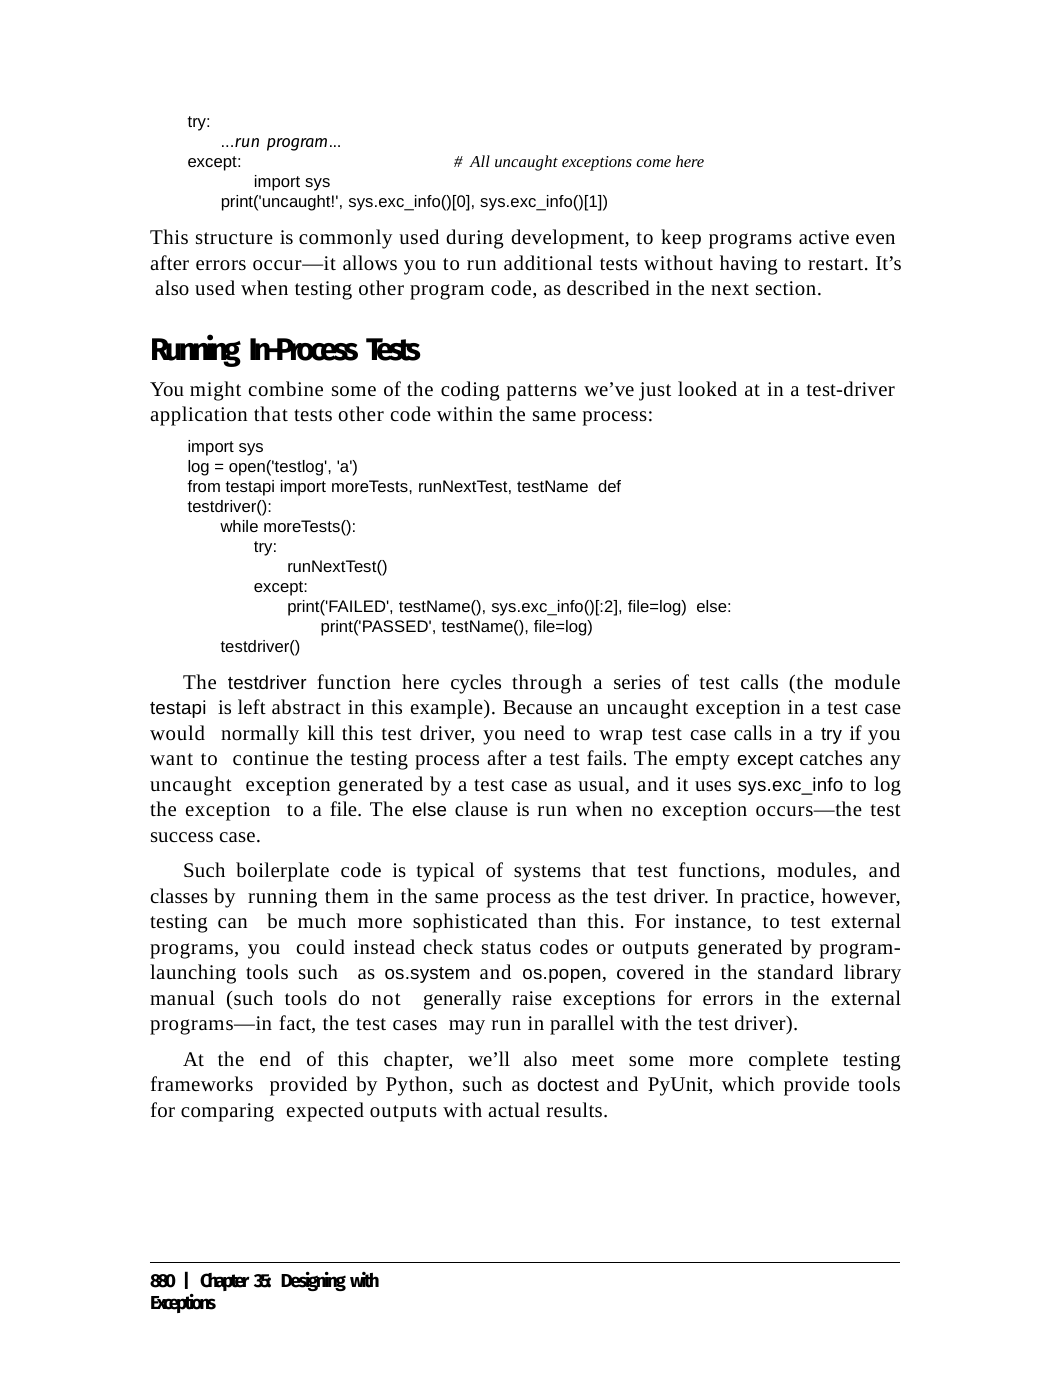

try:
...run program...  except:
import sys
# All uncaught exceptions come here
print('uncaught!', sys.exc_info()[0], sys.exc_info()[1])
This structure is commonly used during development, to keep programs active even  after errors occur—it allows you to run additional tests without having to restart. It’s  also used when testing other program code, as described in the next section.
Running In-Process Tests
You might combine some of the coding patterns we’ve just looked at in a test-driver  application that tests other code within the same process:
import sys
log = open('testlog', 'a')
from testapi import moreTests, runNextTest, testName  def testdriver():
while moreTests():  try:
runNextTest()  except:
print('FAILED', testName(), sys.exc_info()[:2], file=log)  else:
print('PASSED', testName(), file=log)
testdriver()
The testdriver function here cycles through a series of test calls (the module testapi  is left abstract in this example). Because an uncaught exception in a test case would  normally kill this test driver, you need to wrap test case calls in a try if you want to  continue the testing process after a test fails. The empty except catches any uncaught  exception generated by a test case as usual, and it uses sys.exc_info to log the exception  to a file. The else clause is run when no exception occurs—the test success case.
Such boilerplate code is typical of systems that test functions, modules, and classes by  running them in the same process as the test driver. In practice, however, testing can  be much more sophisticated than this. For instance, to test external programs, you  could instead check status codes or outputs generated by program-launching tools such  as os.system and os.popen, covered in the standard library manual (such tools do not  generally raise exceptions for errors in the external programs—in fact, the test cases  may run in parallel with the test driver).
At the end of this chapter, we’ll also meet some more complete testing frameworks  provided by Python, such as doctest and PyUnit, which provide tools for comparing  expected outputs with actual results.

880  |  Chapter 35:  Designing with Exceptions